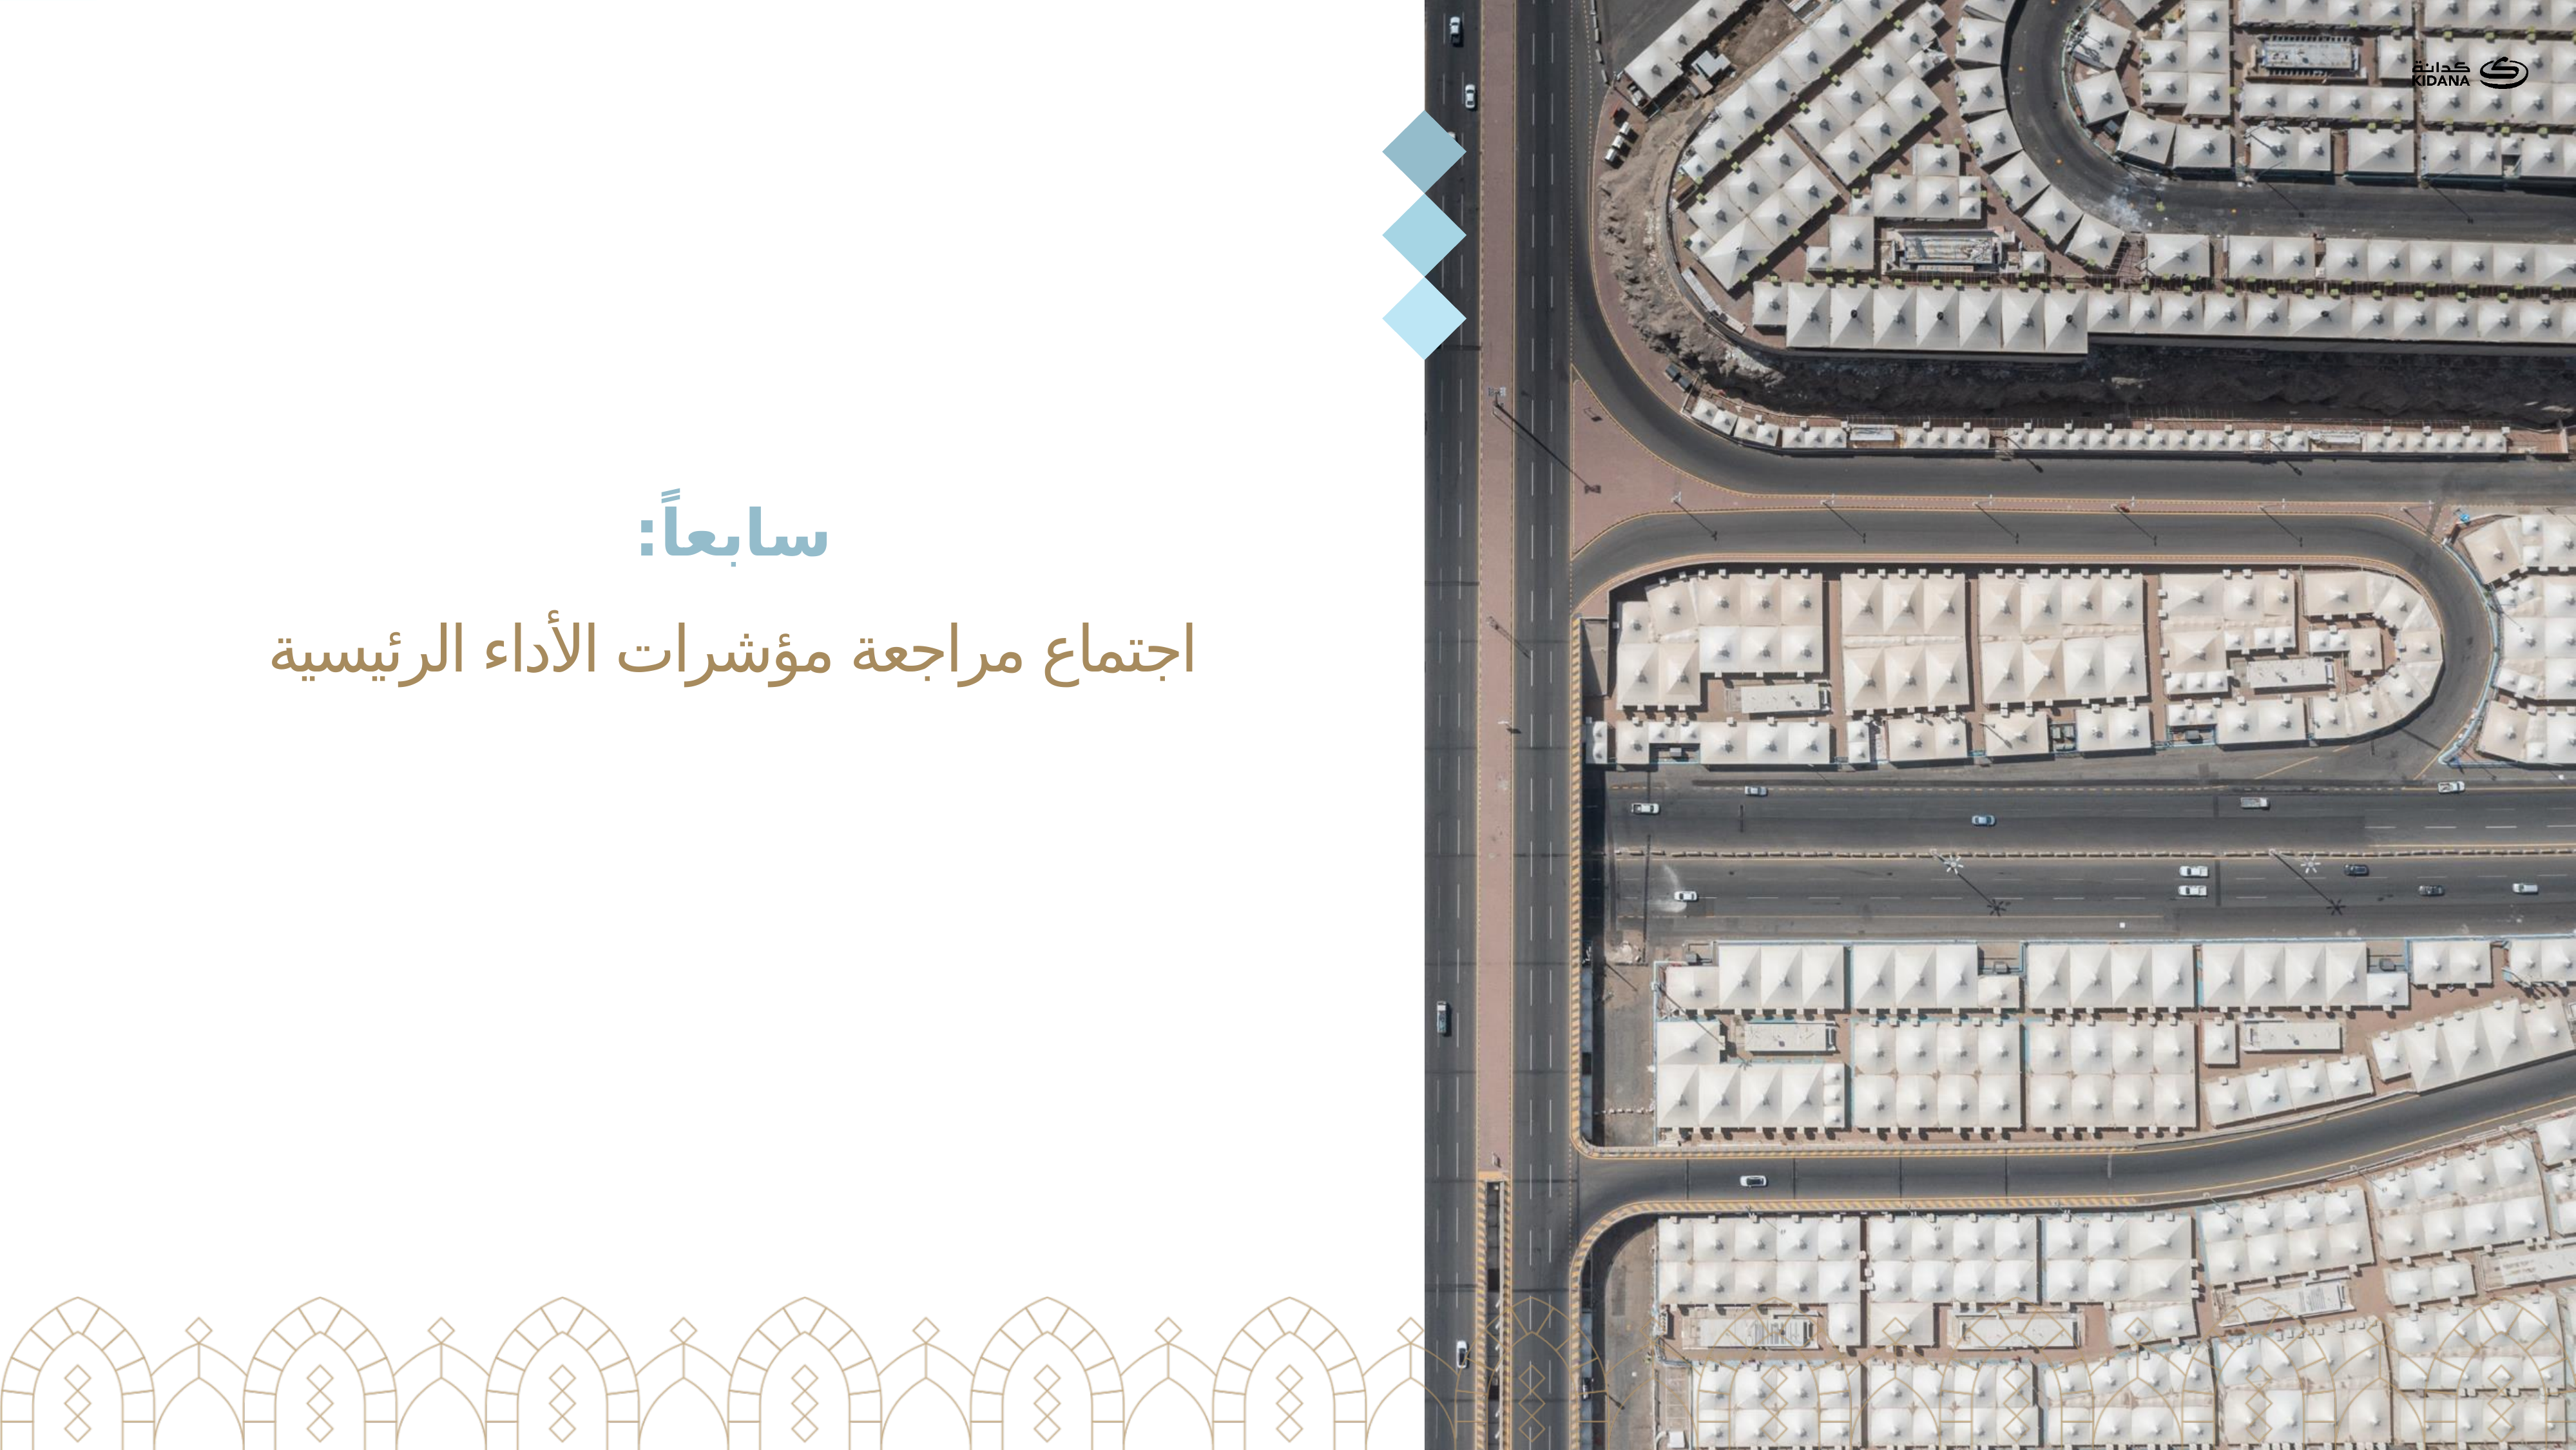

# سابعاً: اجتماع مراجعة مؤشرات الأداء الرئيسية